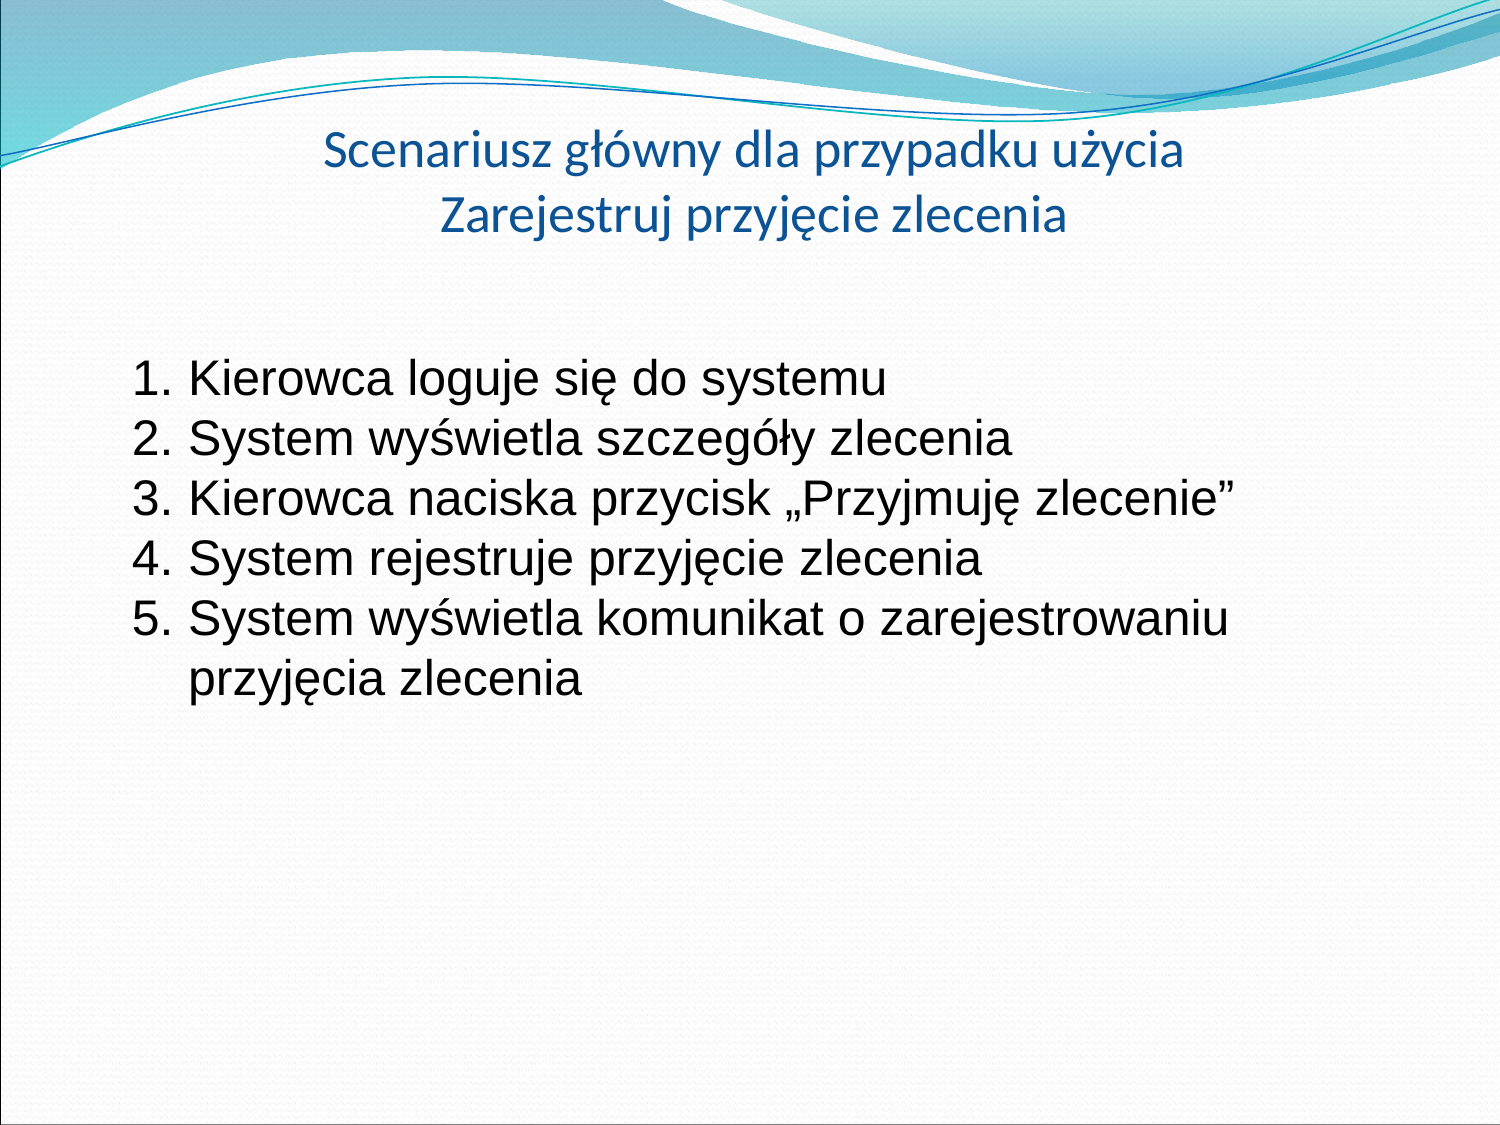

# Scenariusz główny dla przypadku użycia Zarejestruj przyjęcie zlecenia
Kierowca loguje się do systemu
System wyświetla szczegóły zlecenia
Kierowca naciska przycisk „Przyjmuję zlecenie”
System rejestruje przyjęcie zlecenia
System wyświetla komunikat o zarejestrowaniu przyjęcia zlecenia